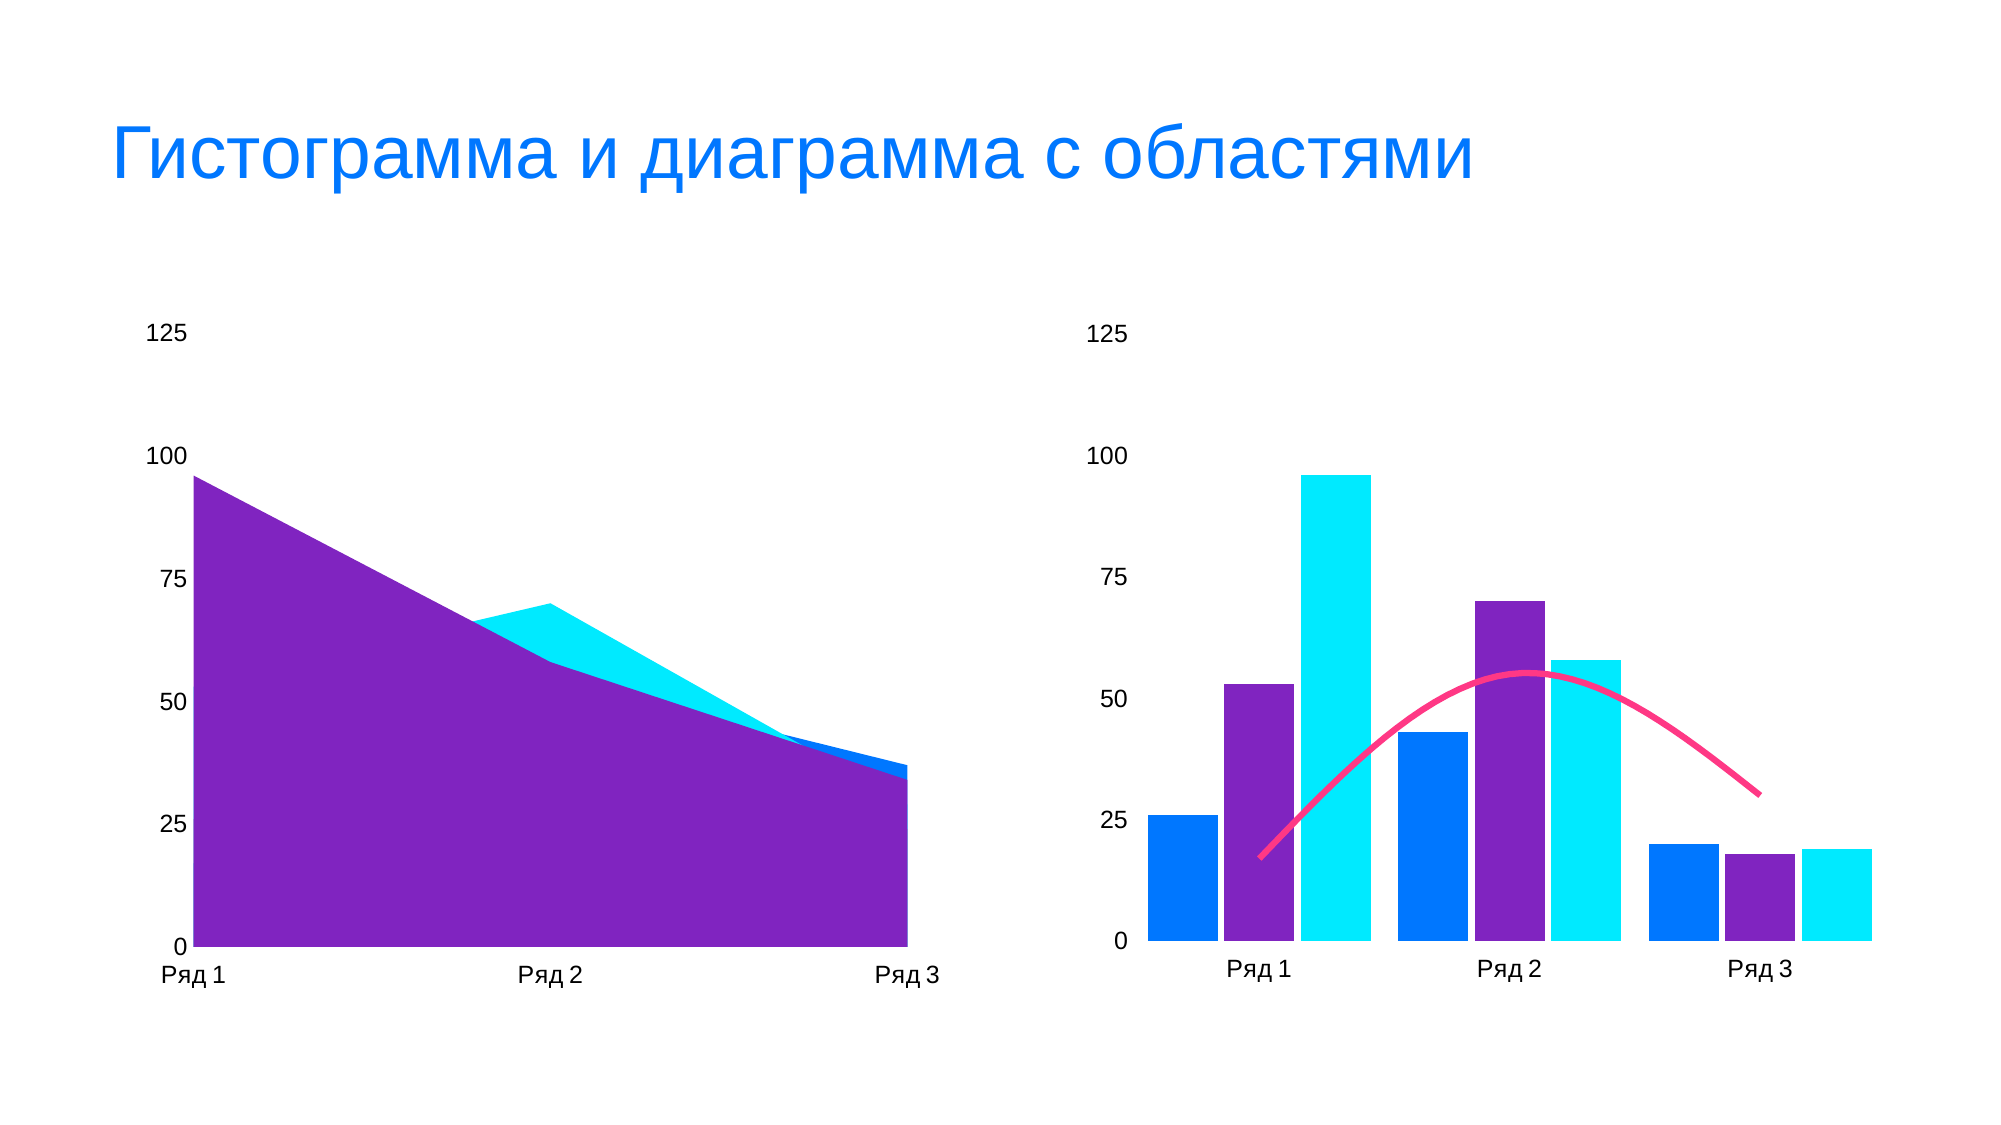

# Гистограмма и диаграмма с областями

### Chart

| Category | Июль | Июнь | Май | Апрель |
|---|---|---|---|---|
| Ряд 1 | 96.0 | 53.0 | 26.0 | 17.0 |
| Ряд 2 | 58.0 | 70.0 | 43.0 | 55.0 |
| Ряд 3 | 34.0 | 29.0 | 24.0 | 37.0 |

### Chart

| Category | Категория 2 | Категория 3 | Категория 3 | Категория 1 |
|---|---|---|---|---|
| Ряд 1 | 26.0 | 53.0 | 96.0 | 17.0 |
| Ряд 2 | 43.0 | 70.0 | 58.0 | 55.0 |
| Ряд 3 | 20.0 | 18.0 | 19.0 | 30.0 |